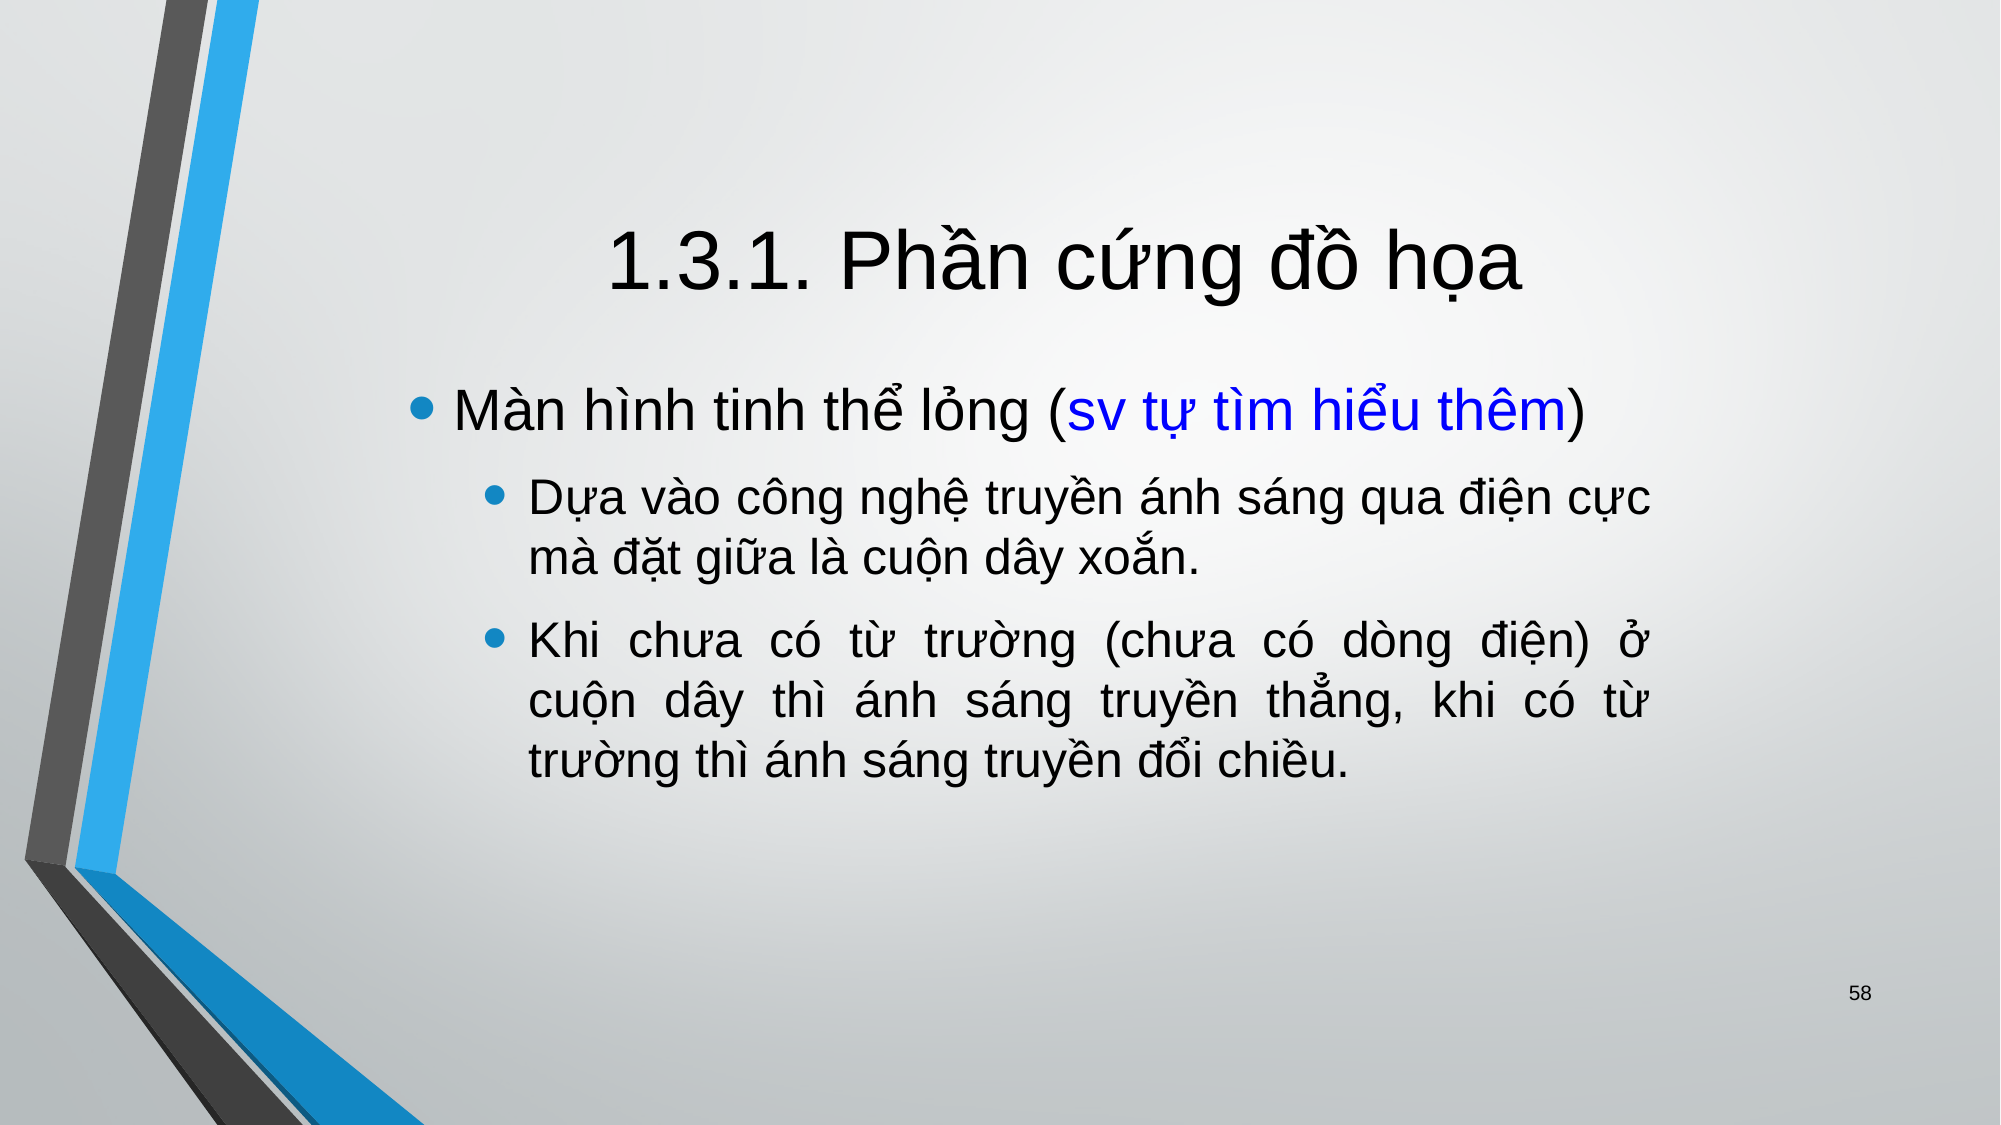

# 1.3.1. Phần cứng đồ họa
Màn hình tinh thể lỏng (sv tự tìm hiểu thêm)
Dựa vào công nghệ truyền ánh sáng qua điện cực mà đặt giữa là cuộn dây xoắn.
Khi chưa có từ trường (chưa có dòng điện) ở cuộn dây thì ánh sáng truyền thẳng, khi có từ trường thì ánh sáng truyền đổi chiều.

58